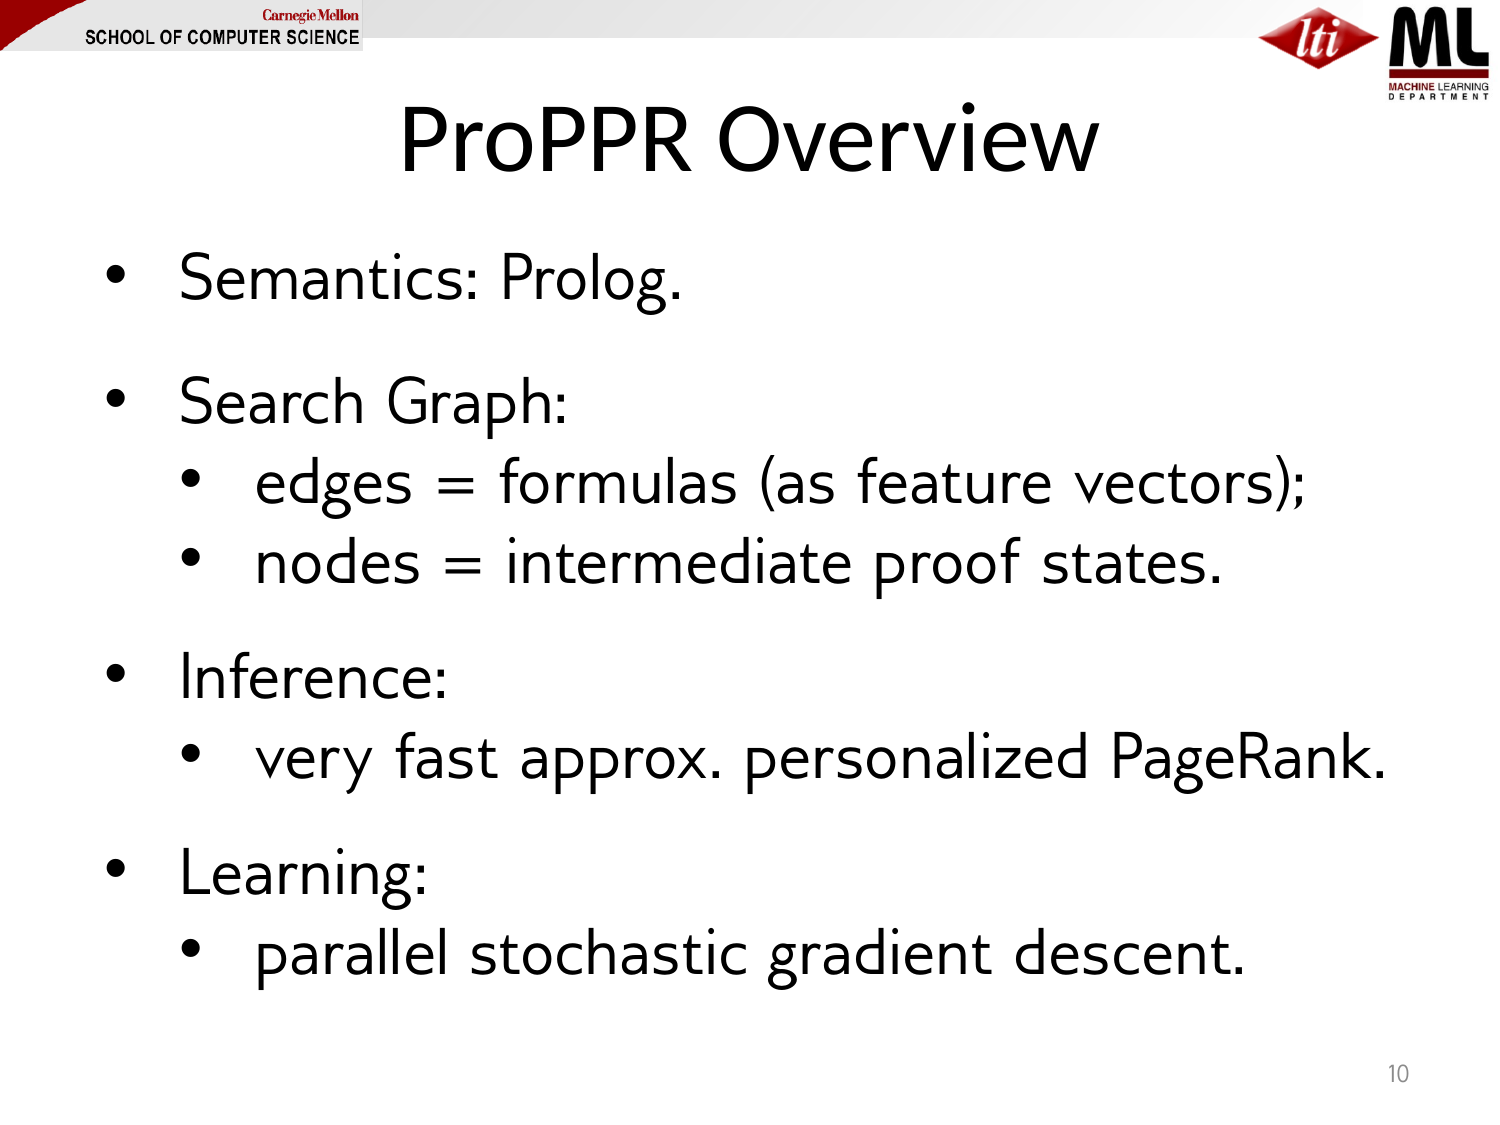

# ProPPR Overview
Semantics: Prolog.

Search Graph:
edges = formulas (as feature vectors);
nodes = intermediate proof states.
Inference:
very fast approx. personalized PageRank.
Learning:
parallel stochastic gradient descent.
10